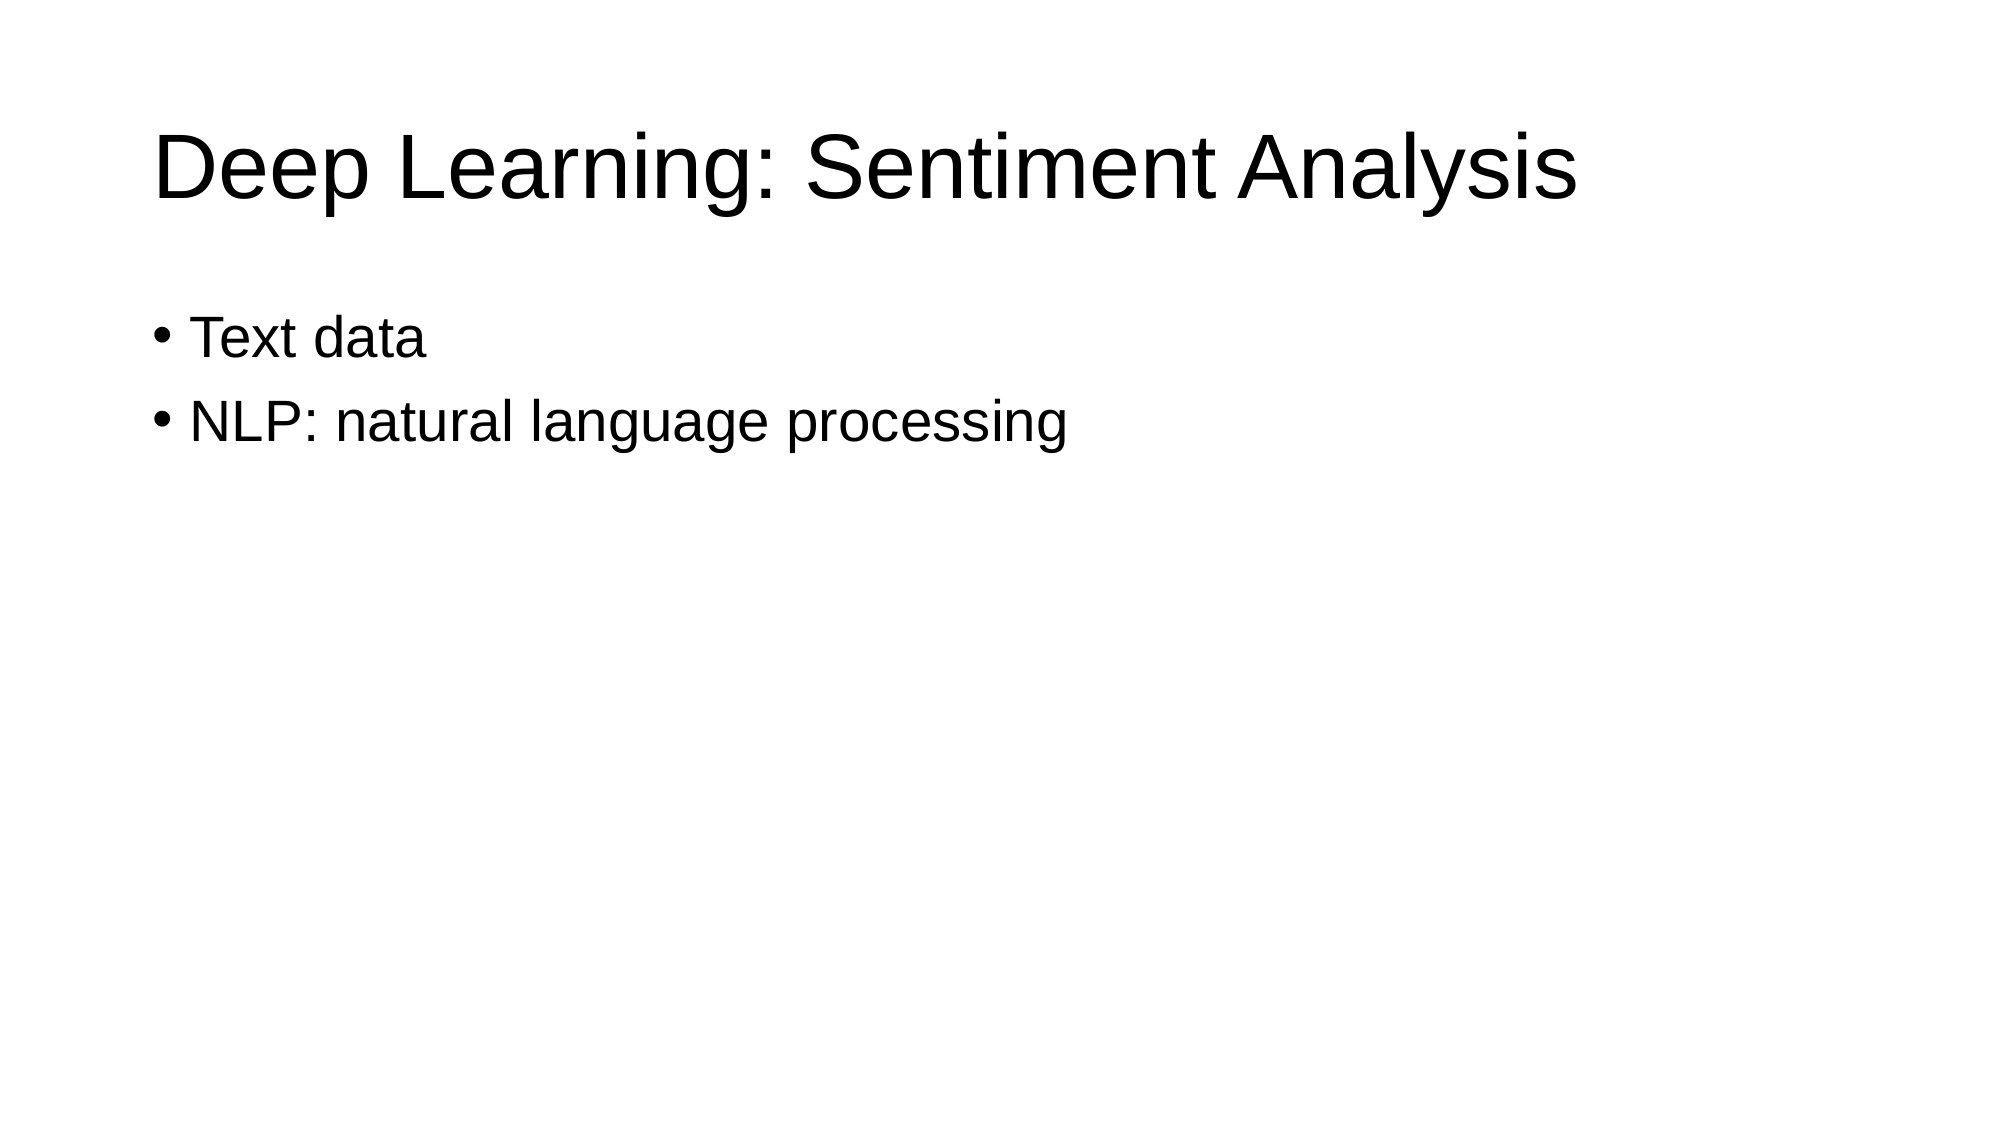

# Deep Learning: Sentiment Analysis
Text data
NLP: natural language processing